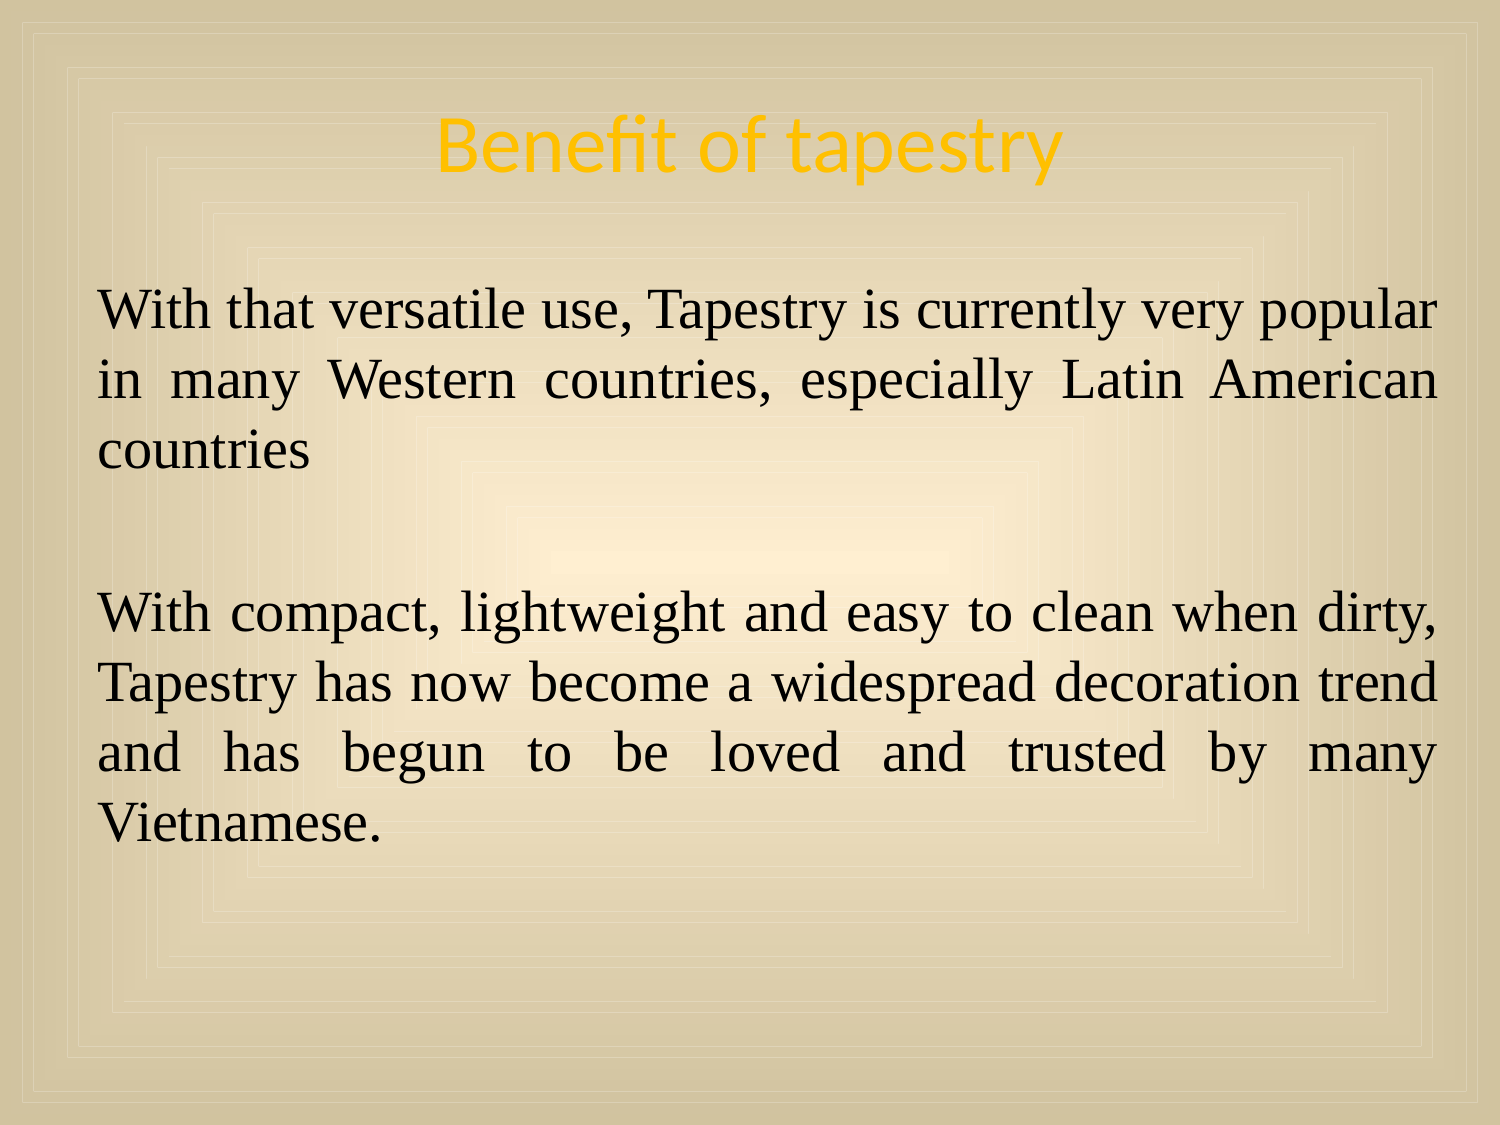

# Benefit of tapestry
With that versatile use, Tapestry is currently very popular in many Western countries, especially Latin American countries

With compact, lightweight and easy to clean when dirty, Tapestry has now become a widespread decoration trend and has begun to be loved and trusted by many Vietnamese.